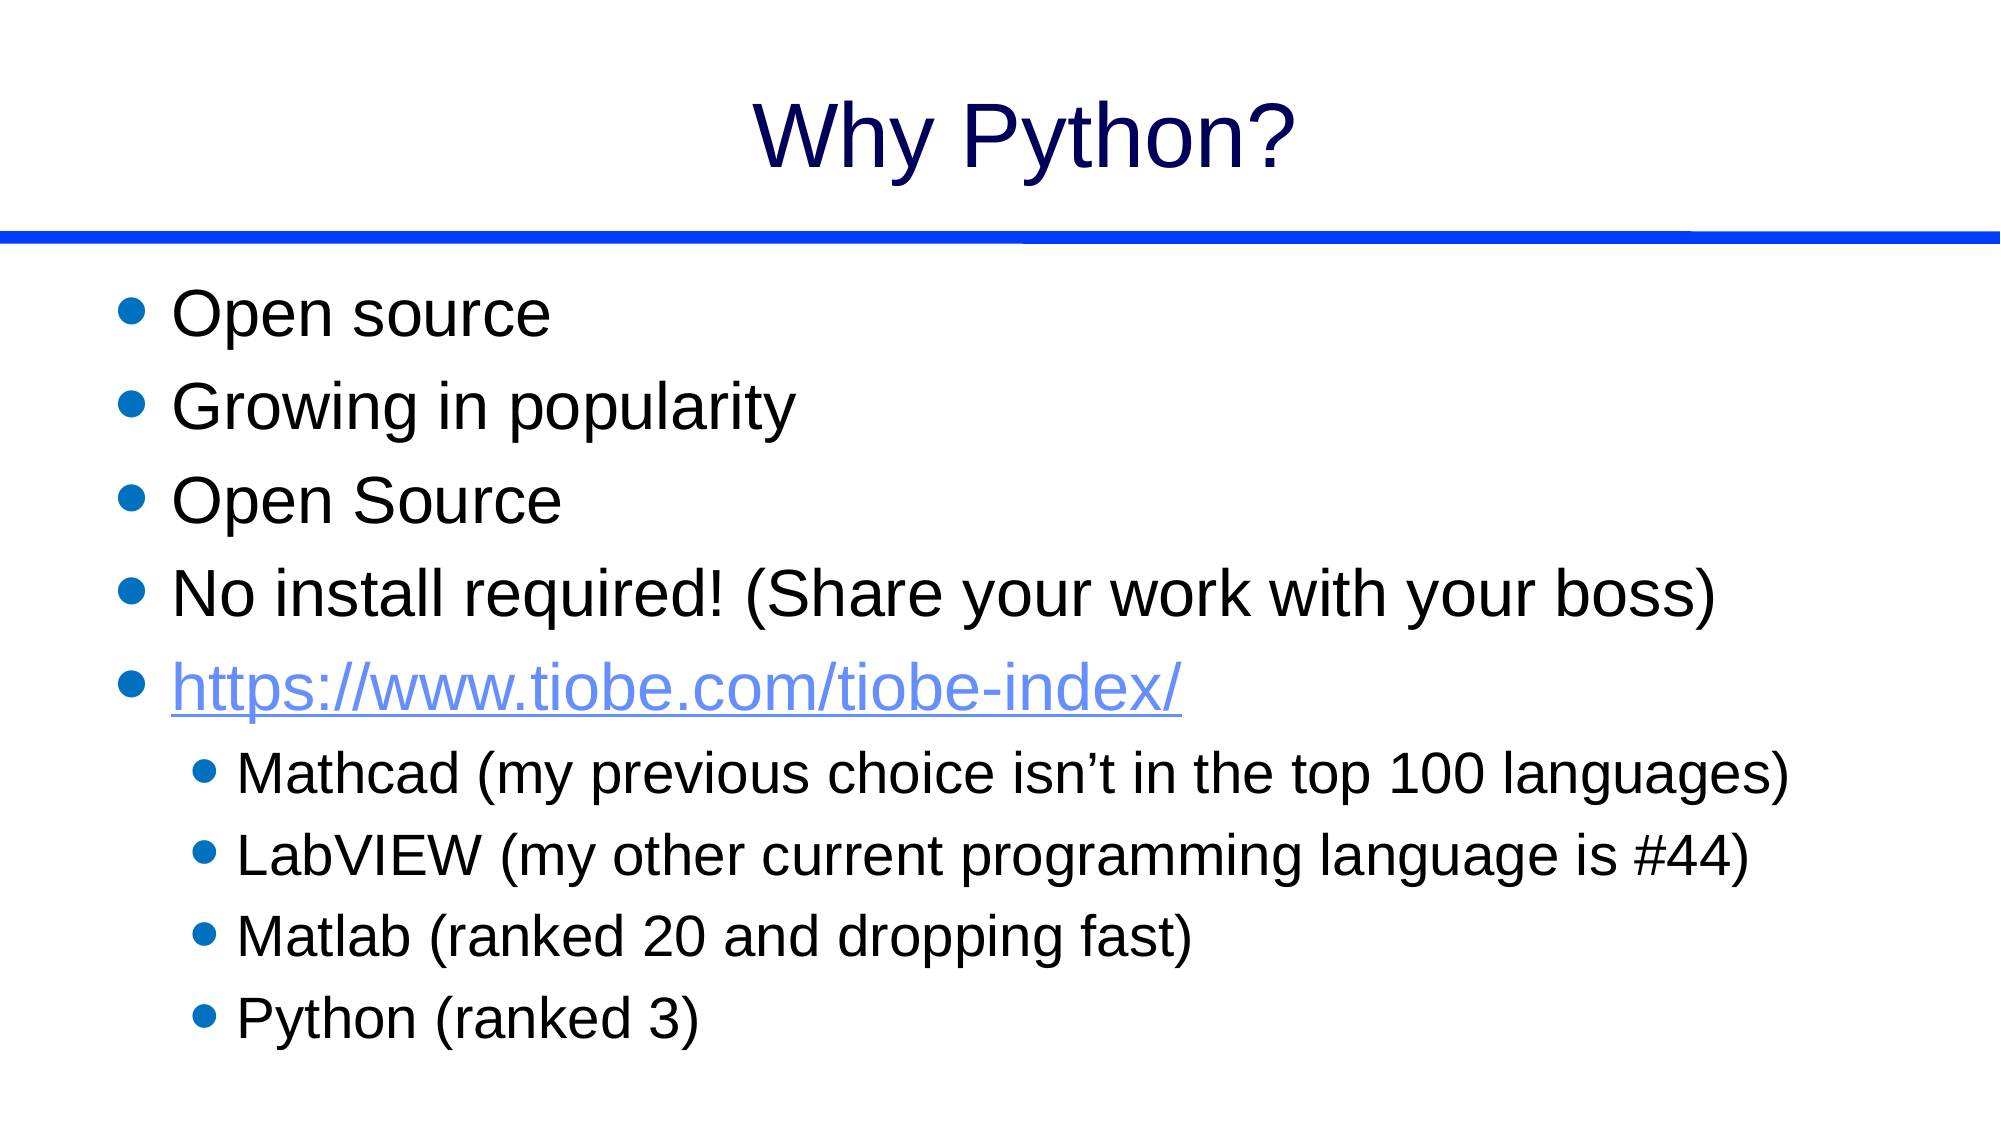

# Why Python?
Open source
Growing in popularity
Open Source
No install required! (Share your work with your boss)
https://www.tiobe.com/tiobe-index/
Mathcad (my previous choice isn’t in the top 100 languages)
LabVIEW (my other current programming language is #44)
Matlab (ranked 20 and dropping fast)
Python (ranked 3)